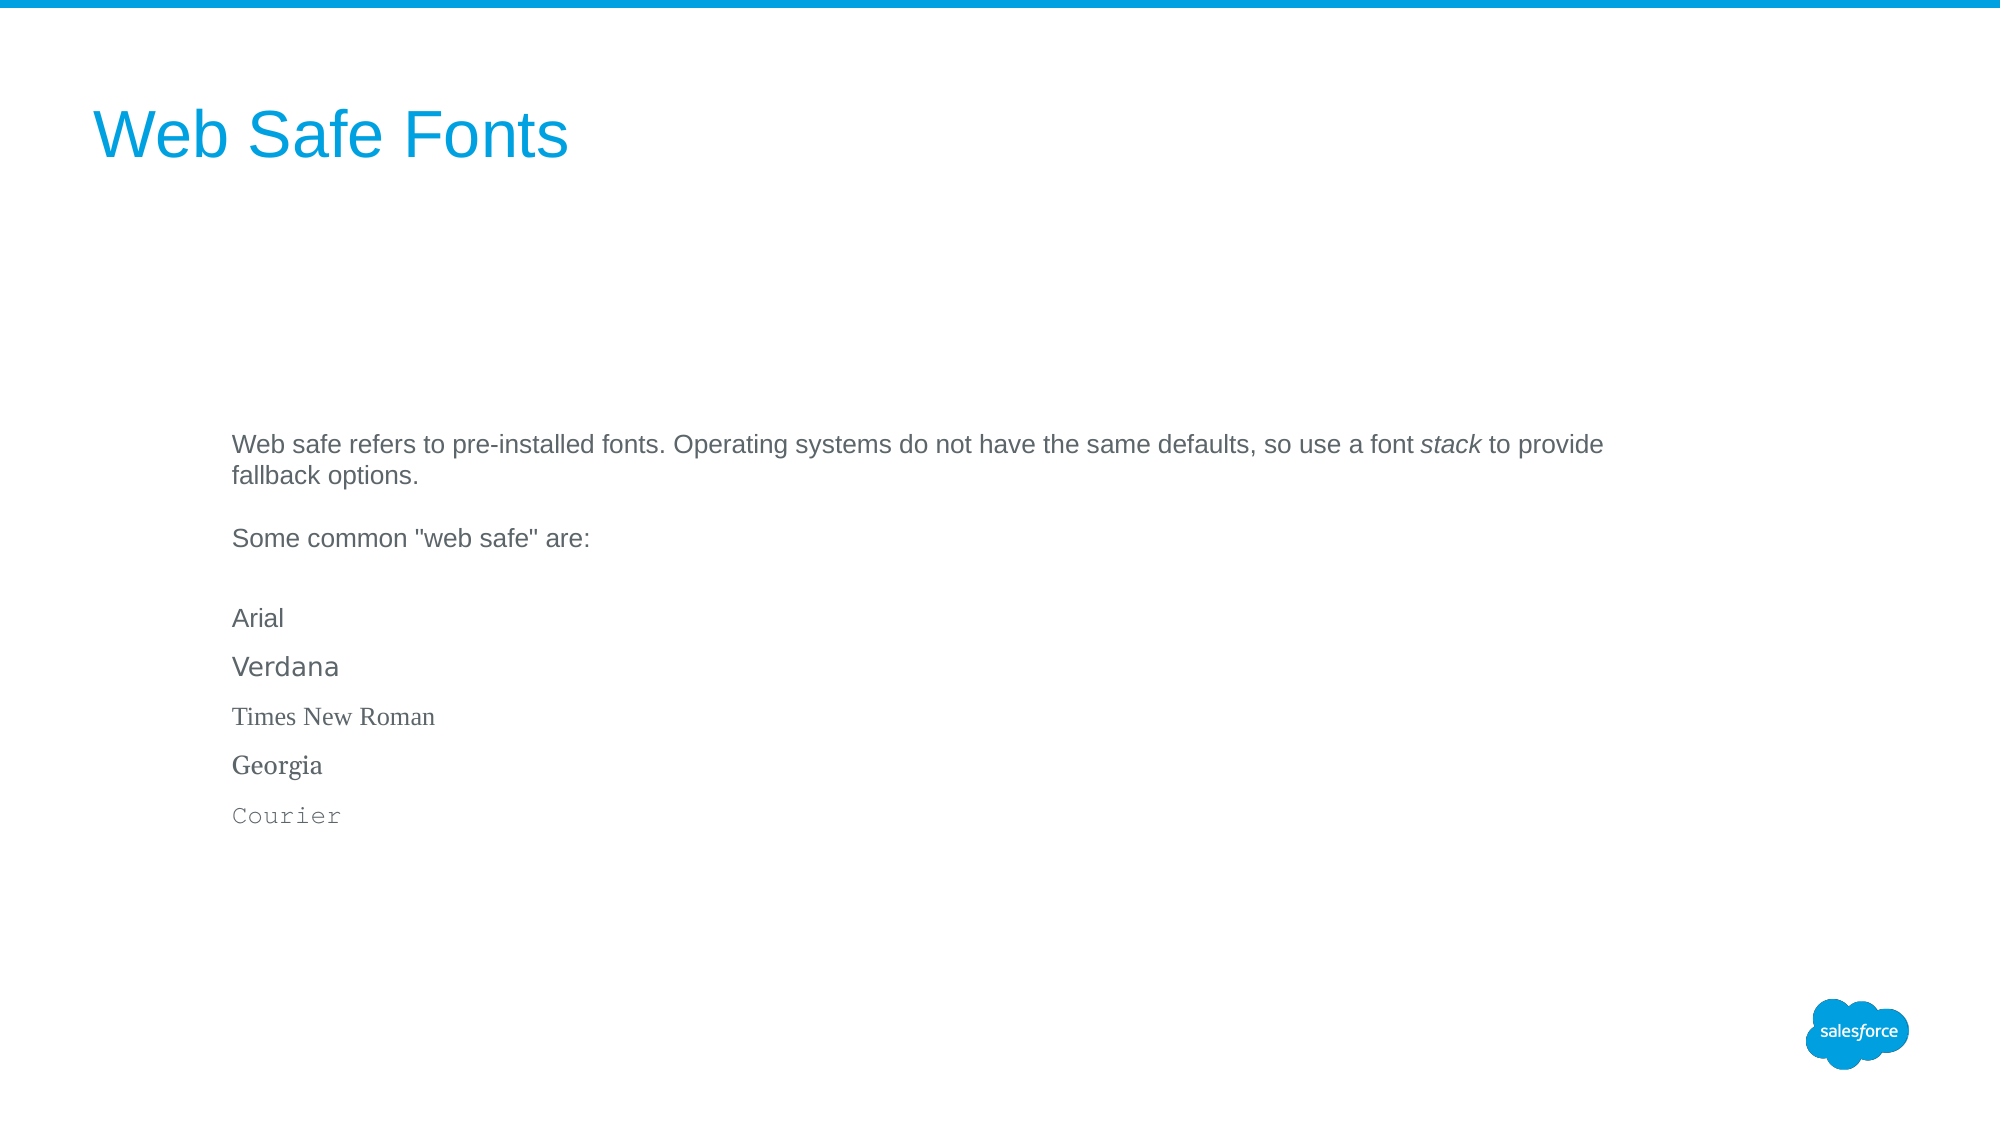

# Web Safe Fonts
Web safe refers to pre-installed fonts. Operating systems do not have the same defaults, so use a font stack to provide fallback options.
Some common "web safe" are:
Arial
Verdana
Times New Roman
Georgia
Courier